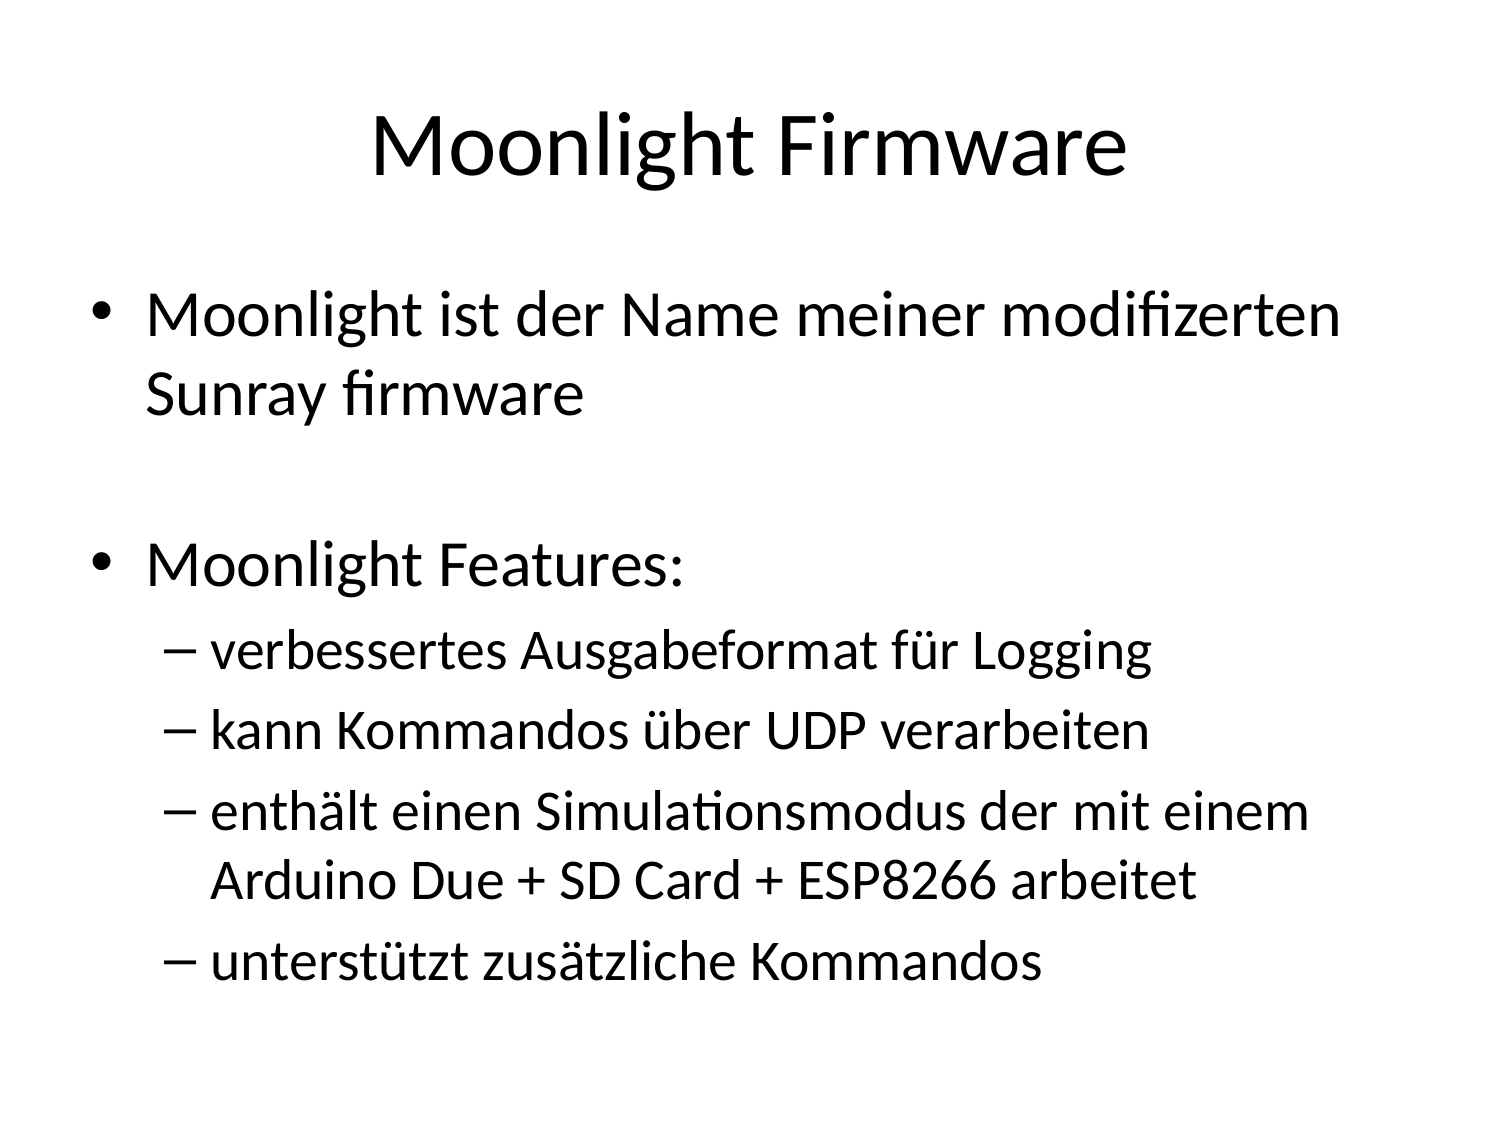

# Moonlight Firmware
Moonlight ist der Name meiner modifizerten Sunray firmware
Moonlight Features:
verbessertes Ausgabeformat für Logging
kann Kommandos über UDP verarbeiten
enthält einen Simulationsmodus der mit einem Arduino Due + SD Card + ESP8266 arbeitet
unterstützt zusätzliche Kommandos